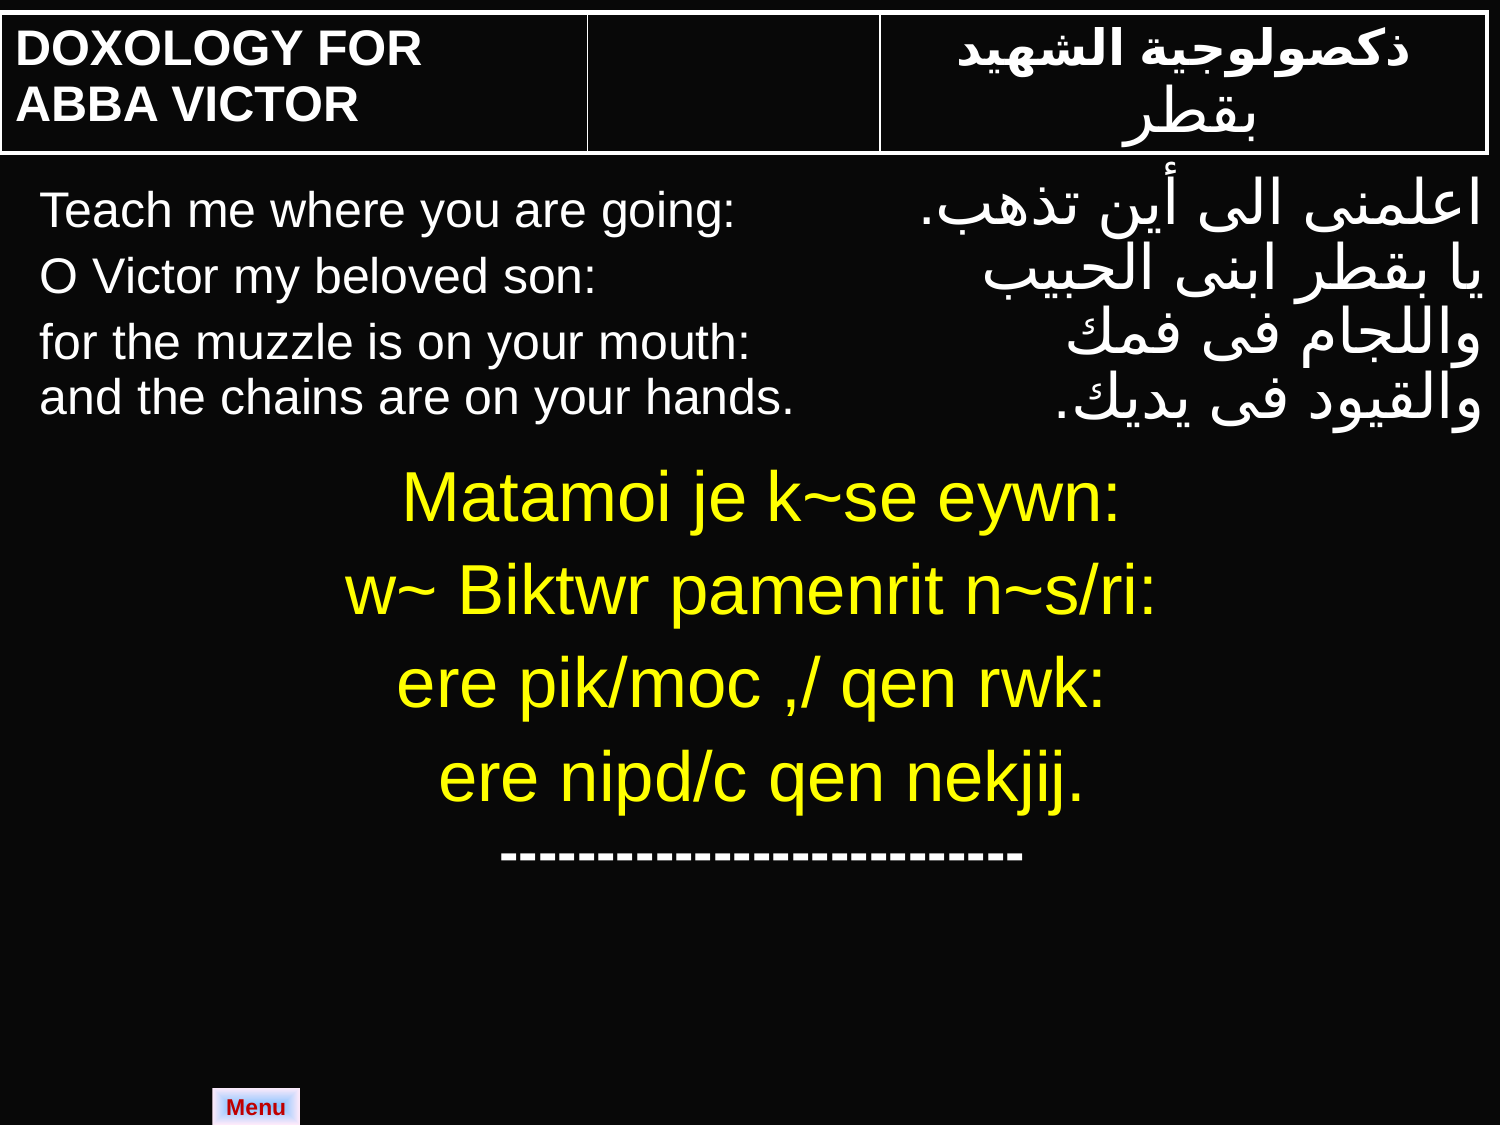

| DOXOLOGY FOR ABBA VICTOR |  | ذكصولوجية الشهيد بقطر |
| --- | --- | --- |
| Teach me where you are going: O Victor my beloved son: for the muzzle is on your mouth: and the chains are on your hands. | اعلمنى الى أين تذهب. يا بقطر ابنى الحبيب واللجام فى فمك والقيود فى يديك. |
| --- | --- |
| Matamoi je k~se eywn: w~ Biktwr pamenrit n~s/ri: ere pik/moc ,/ qen rwk: ere nipd/c qen nekjij. |  |
| --------------------------- |  |
Menu